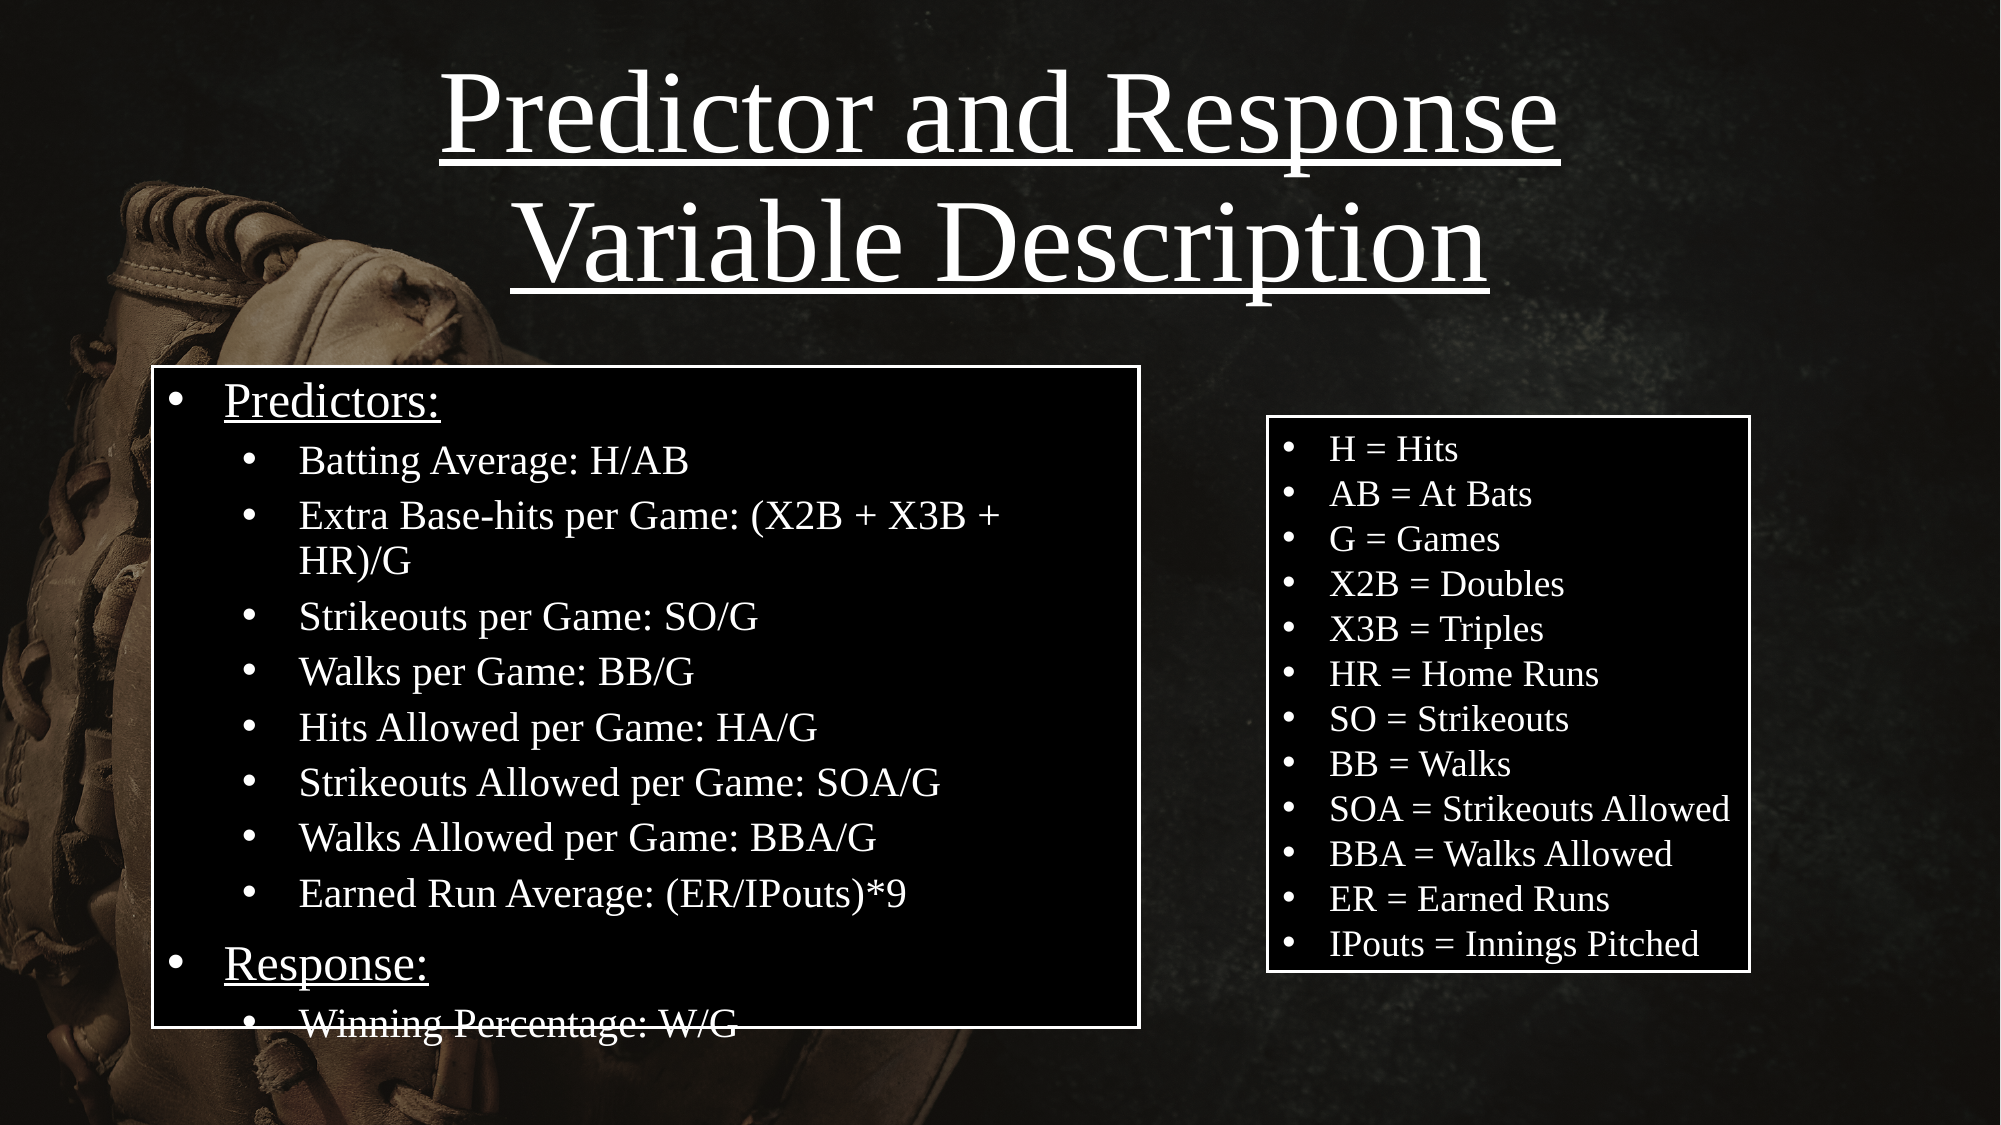

# Predictor and Response Variable Description
Predictors:
Batting Average: H/AB
Extra Base-hits per Game: (X2B + X3B + HR)/G
Strikeouts per Game: SO/G
Walks per Game: BB/G
Hits Allowed per Game: HA/G
Strikeouts Allowed per Game: SOA/G
Walks Allowed per Game: BBA/G
Earned Run Average: (ER/IPouts)*9
Response:
Winning Percentage: W/G

H = Hits
AB = At Bats
G = Games
X2B = Doubles
X3B = Triples
HR = Home Runs
SO = Strikeouts
BB = Walks
SOA = Strikeouts Allowed
BBA = Walks Allowed
ER = Earned Runs
IPouts = Innings Pitched